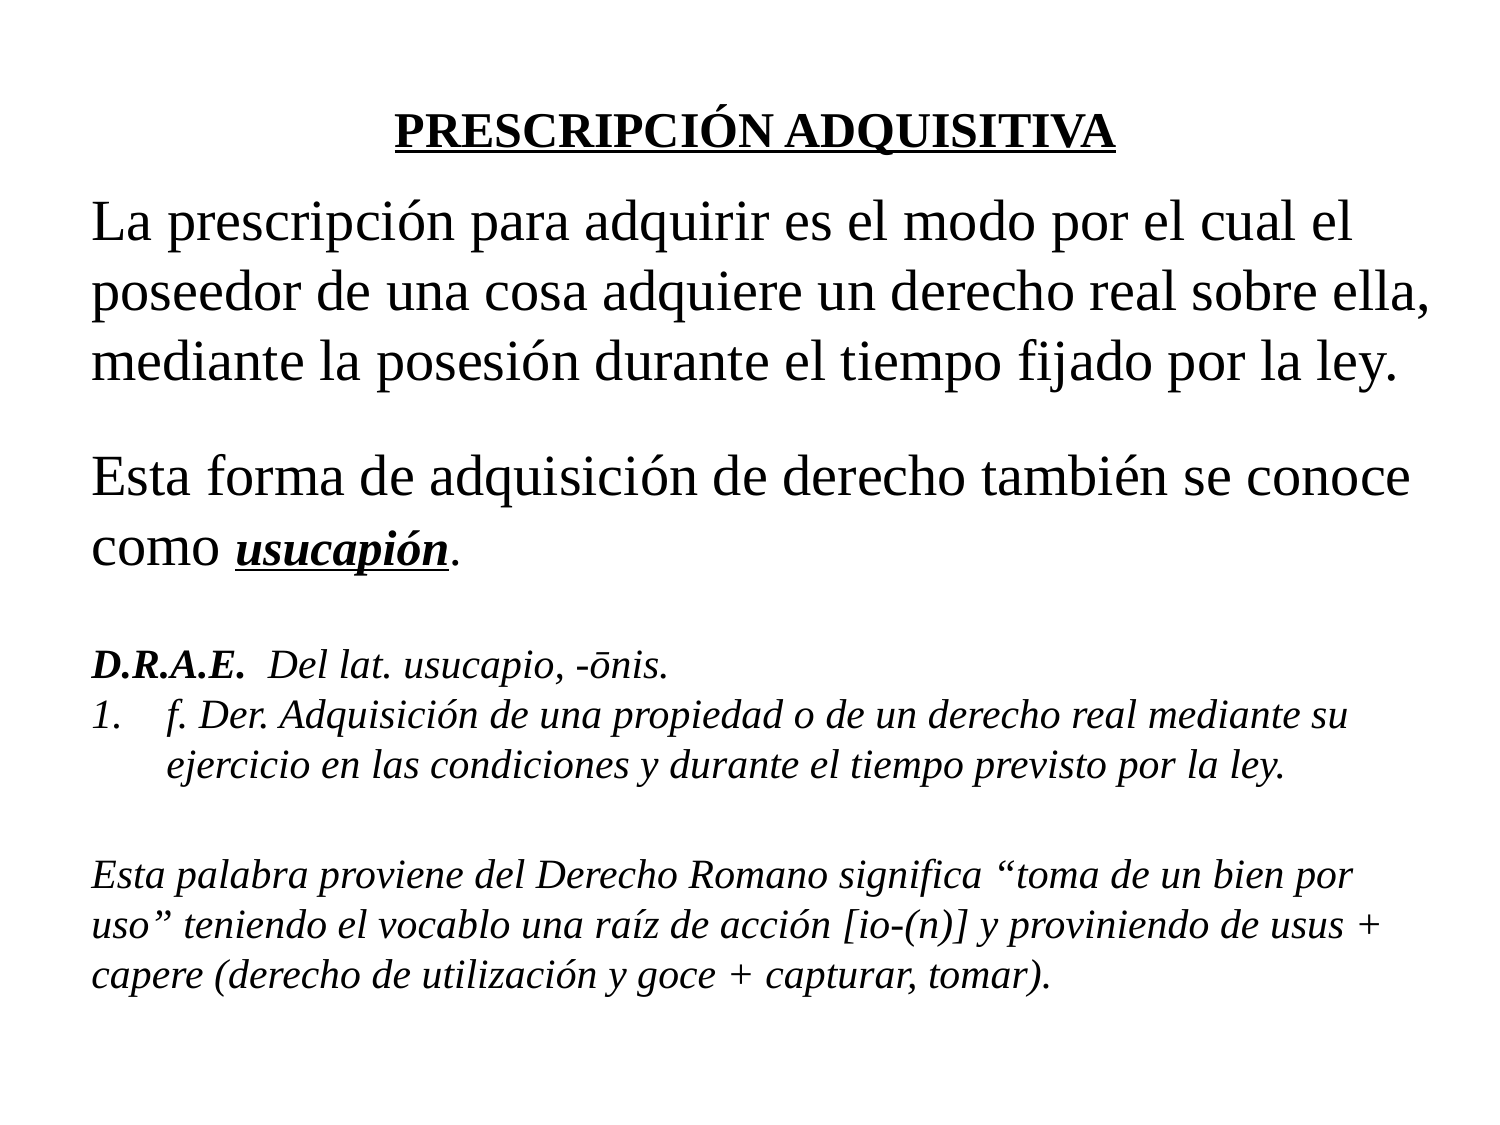

PRESCRIPCIÓN ADQUISITIVA
La prescripción para adquirir es el modo por el cual el poseedor de una cosa adquiere un derecho real sobre ella, mediante la posesión durante el tiempo fijado por la ley.

Esta forma de adquisición de derecho también se conoce como usucapión.

D.R.A.E.  Del lat. usucapio, -ōnis.
f. Der. Adquisición de una propiedad o de un derecho real mediante su ejercicio en las condiciones y durante el tiempo previsto por la ley.

Esta palabra proviene del Derecho Romano significa “toma de un bien por uso” teniendo el vocablo una raíz de acción [io-(n)] y proviniendo de usus + capere (derecho de utilización y goce + capturar, tomar).